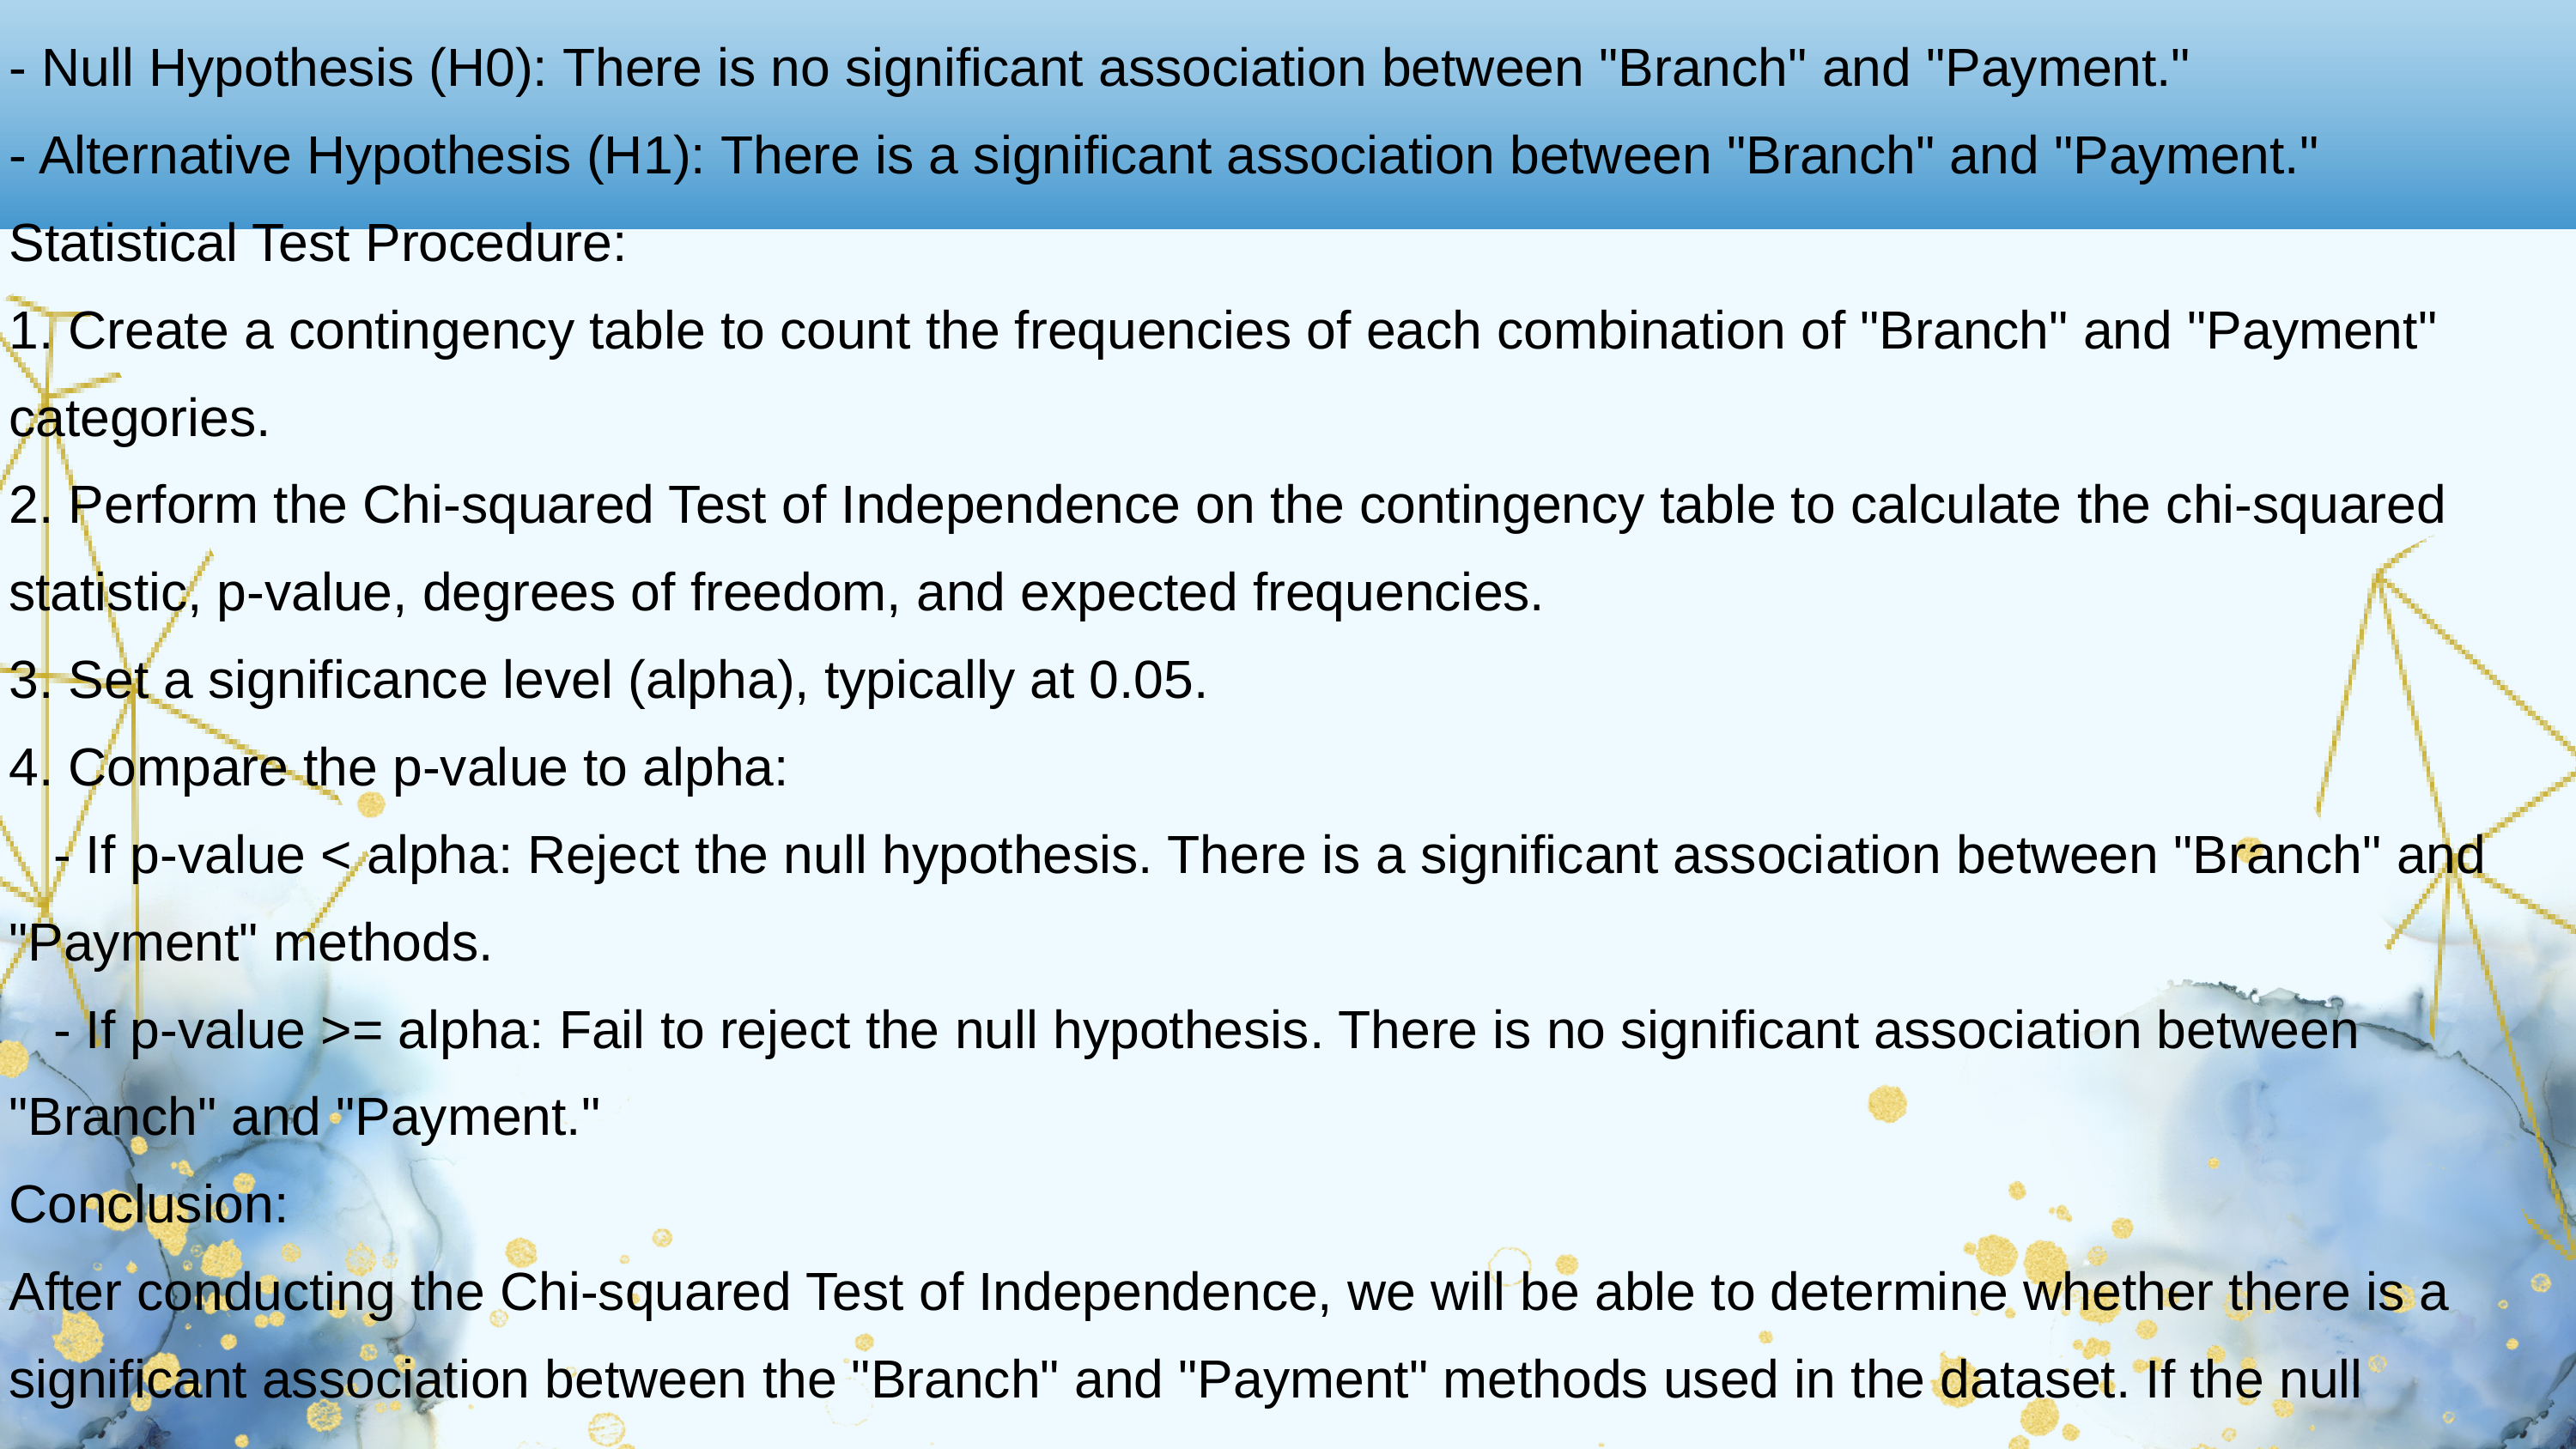

- Null Hypothesis (H0): There is no significant association between "Branch" and "Payment."
- Alternative Hypothesis (H1): There is a significant association between "Branch" and "Payment."
Statistical Test Procedure:
1. Create a contingency table to count the frequencies of each combination of "Branch" and "Payment" categories.
2. Perform the Chi-squared Test of Independence on the contingency table to calculate the chi-squared statistic, p-value, degrees of freedom, and expected frequencies.
3. Set a significance level (alpha), typically at 0.05.
4. Compare the p-value to alpha:
   - If p-value < alpha: Reject the null hypothesis. There is a significant association between "Branch" and "Payment" methods.
   - If p-value >= alpha: Fail to reject the null hypothesis. There is no significant association between "Branch" and "Payment."
Conclusion:
After conducting the Chi-squared Test of Independence, we will be able to determine whether there is a significant association between the "Branch" and "Payment" methods used in the dataset. If the null